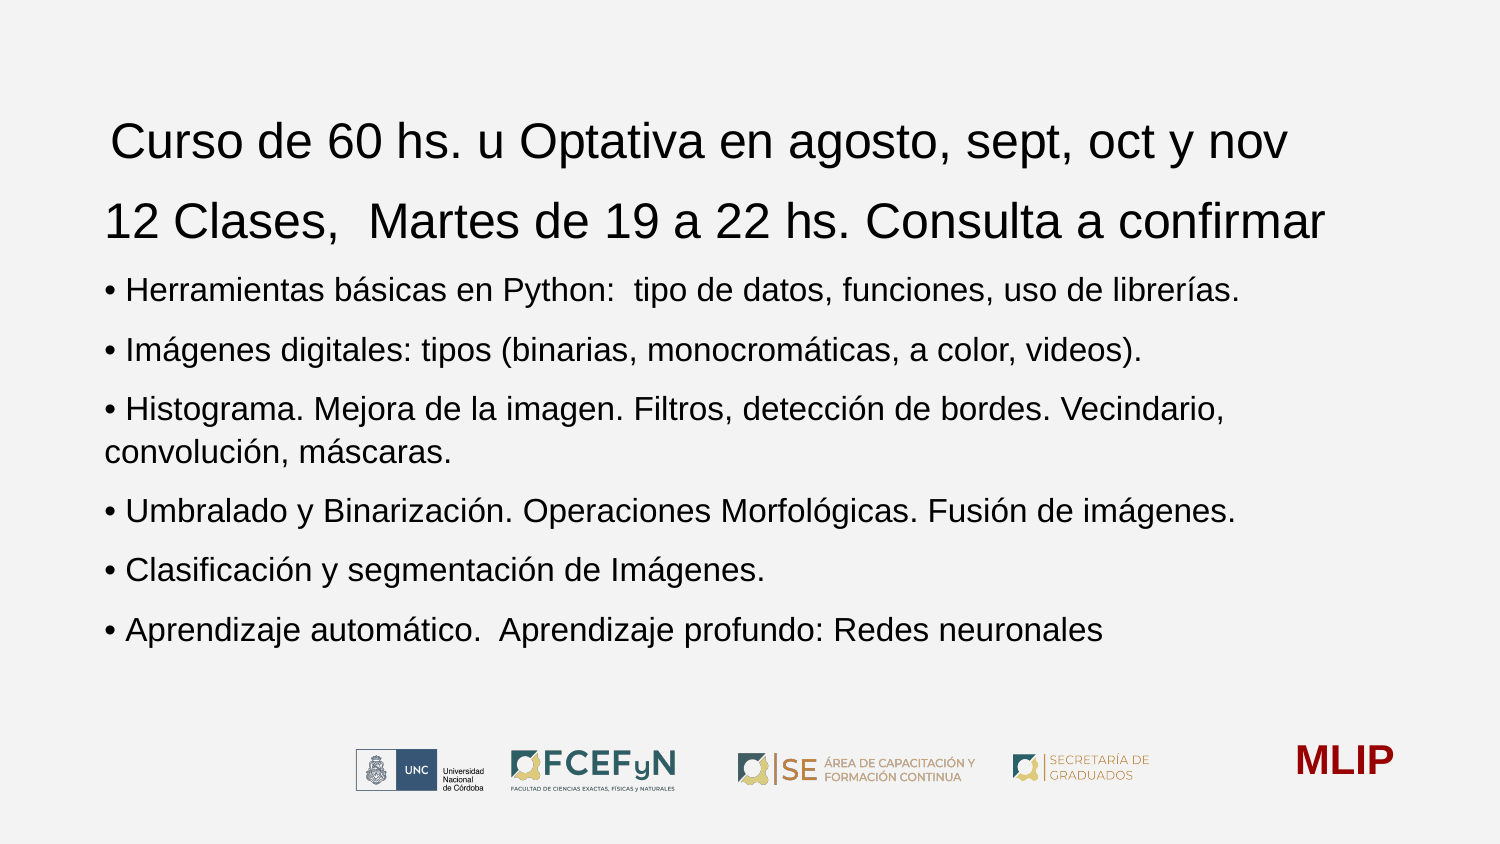

Curso de 60 hs. u Optativa en agosto, sept, oct y nov
12 Clases,  Martes de 19 a 22 hs. Consulta a confirmar
• Herramientas básicas en Python:  tipo de datos, funciones, uso de librerías.
• Imágenes digitales: tipos (binarias, monocromáticas, a color, videos).
• Histograma. Mejora de la imagen. Filtros, detección de bordes. Vecindario, convolución, máscaras.
• Umbralado y Binarización. Operaciones Morfológicas. Fusión de imágenes.
• Clasificación y segmentación de Imágenes.
• Aprendizaje automático.  Aprendizaje profundo: Redes neuronales
MLIP